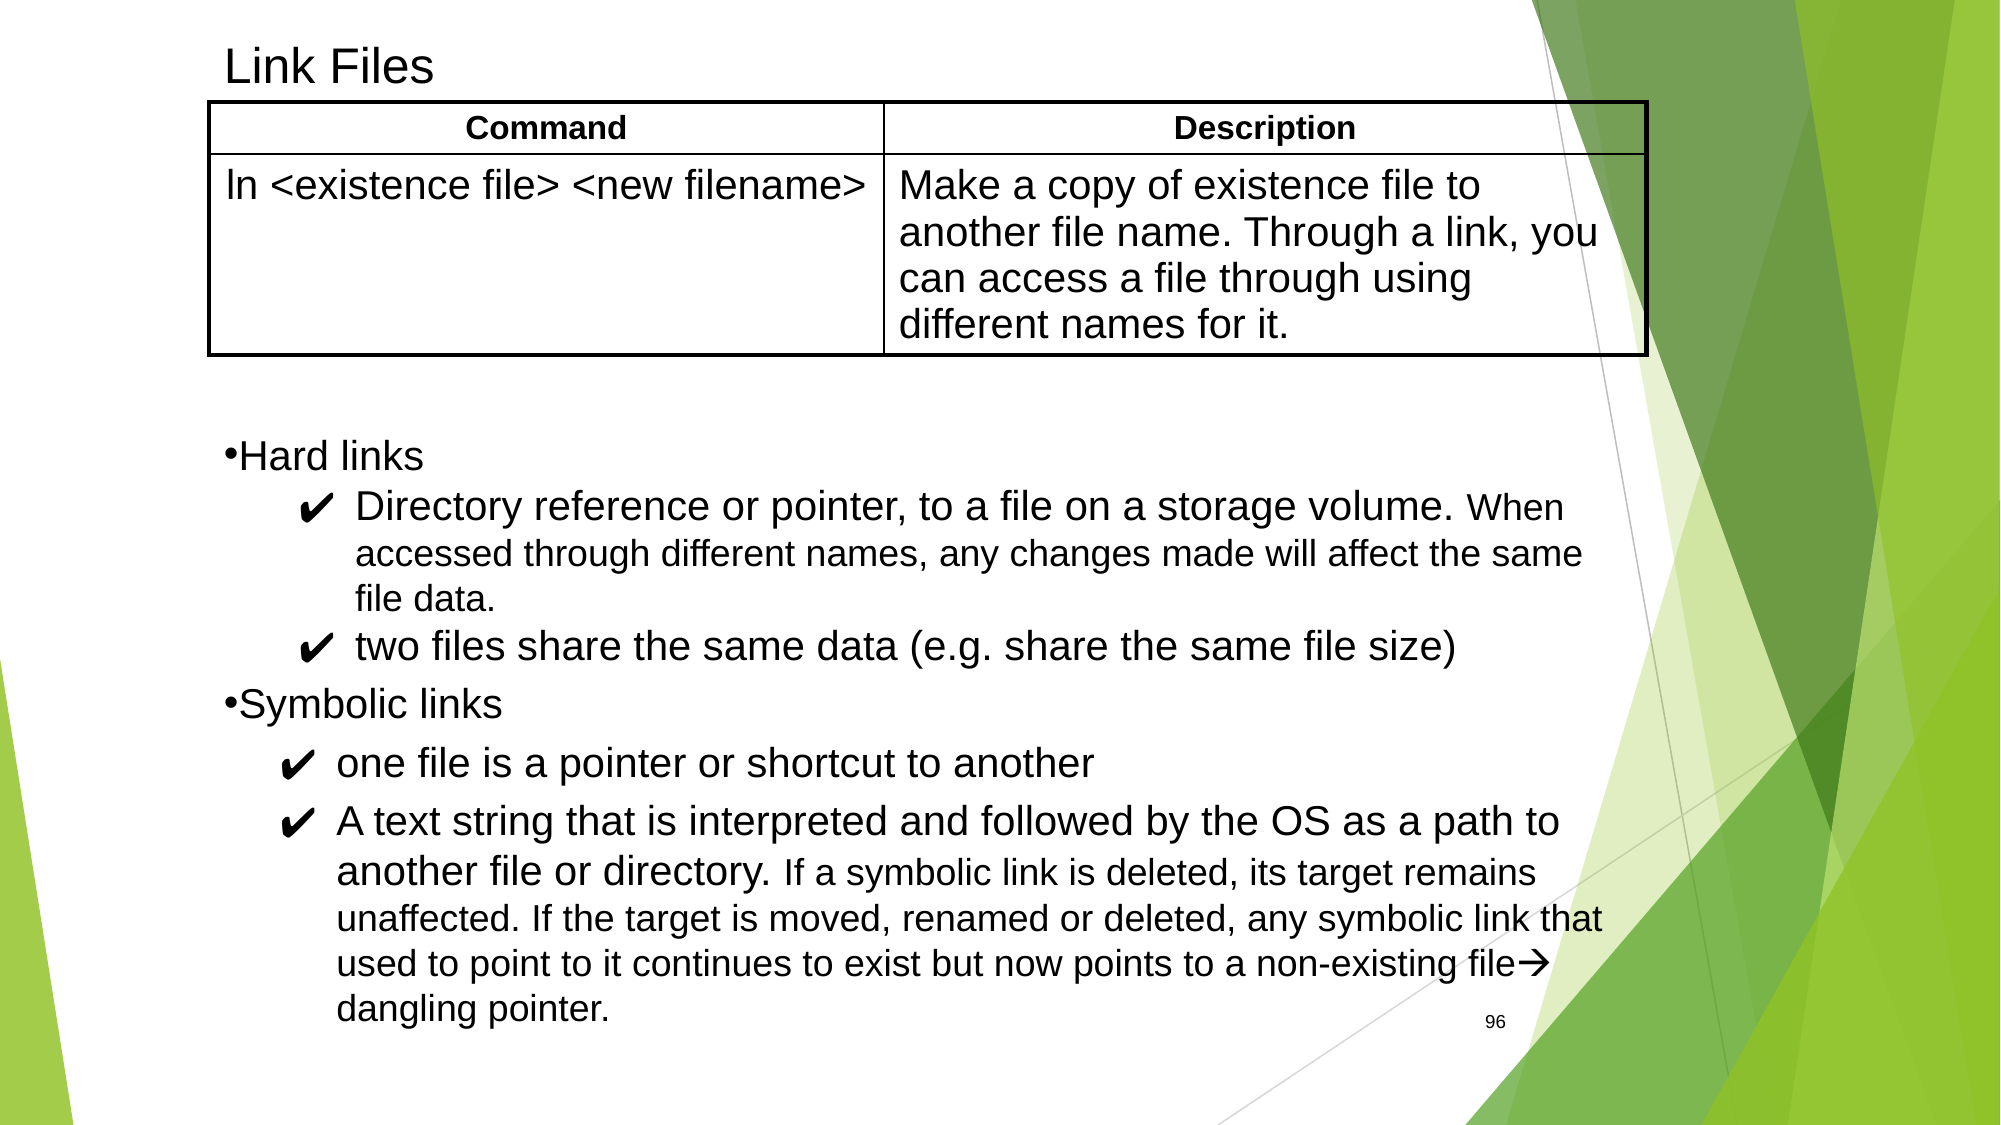

Link Files

A link is a reference to a file.

Hard links
Directory reference or pointer, to a file on a storage volume. When accessed through different names, any changes made will affect the same file data.
two files share the same data (e.g. share the same file size)
Symbolic links
one file is a pointer or shortcut to another
A text string that is interpreted and followed by the OS as a path to another file or directory. If a symbolic link is deleted, its target remains unaffected. If the target is moved, renamed or deleted, any symbolic link that used to point to it continues to exist but now points to a non-existing file🡪 dangling pointer.

| Command | Description |
| --- | --- |
| ln <existence file> <new filename> | Make a copy of existence file to another file name. Through a link, you can access a file through using different names for it. |
96